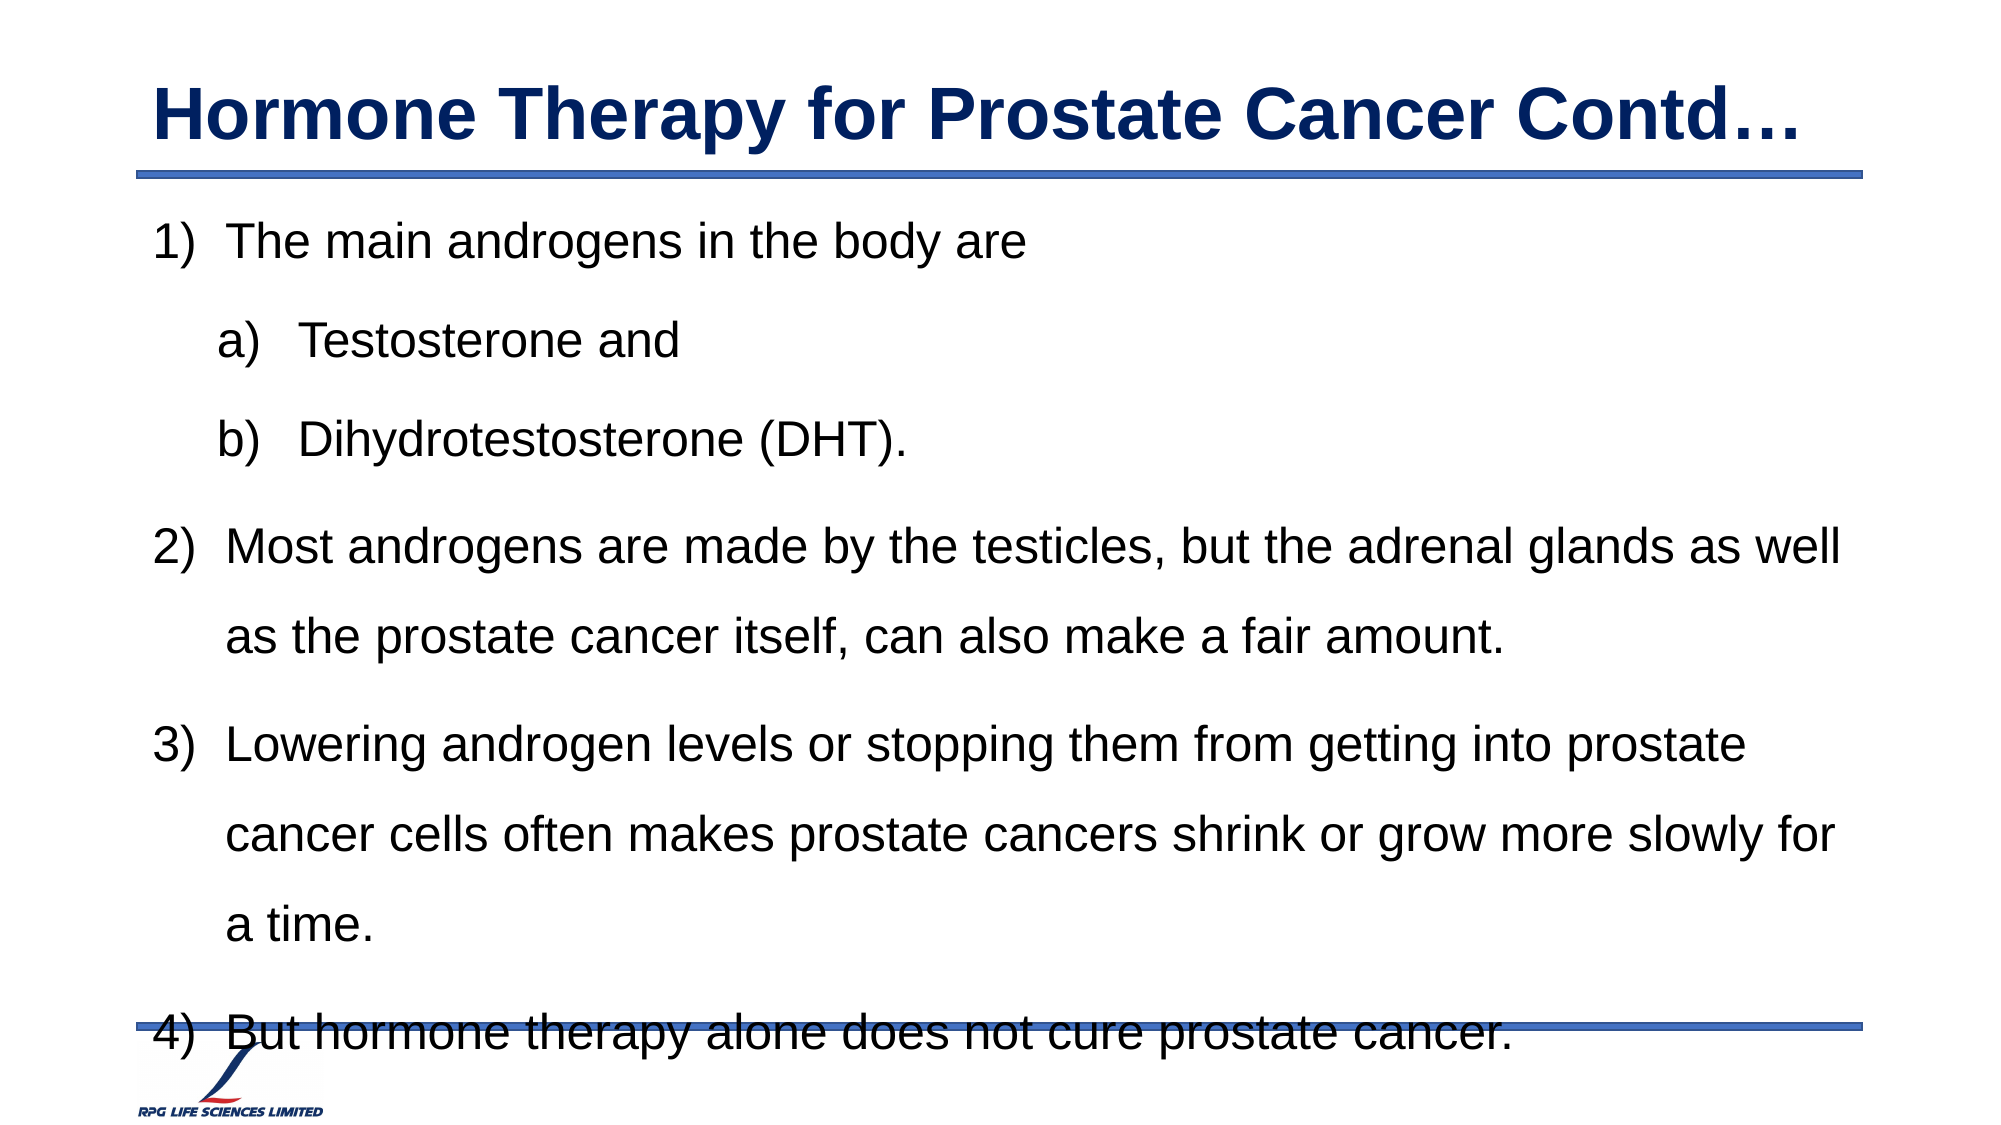

# Hormone Therapy for Prostate Cancer Contd…
The main androgens in the body are
Testosterone and
Dihydrotestosterone (DHT).
Most androgens are made by the testicles, but the adrenal glands as well as the prostate cancer itself, can also make a fair amount.
Lowering androgen levels or stopping them from getting into prostate cancer cells often makes prostate cancers shrink or grow more slowly for a time.
But hormone therapy alone does not cure prostate cancer.